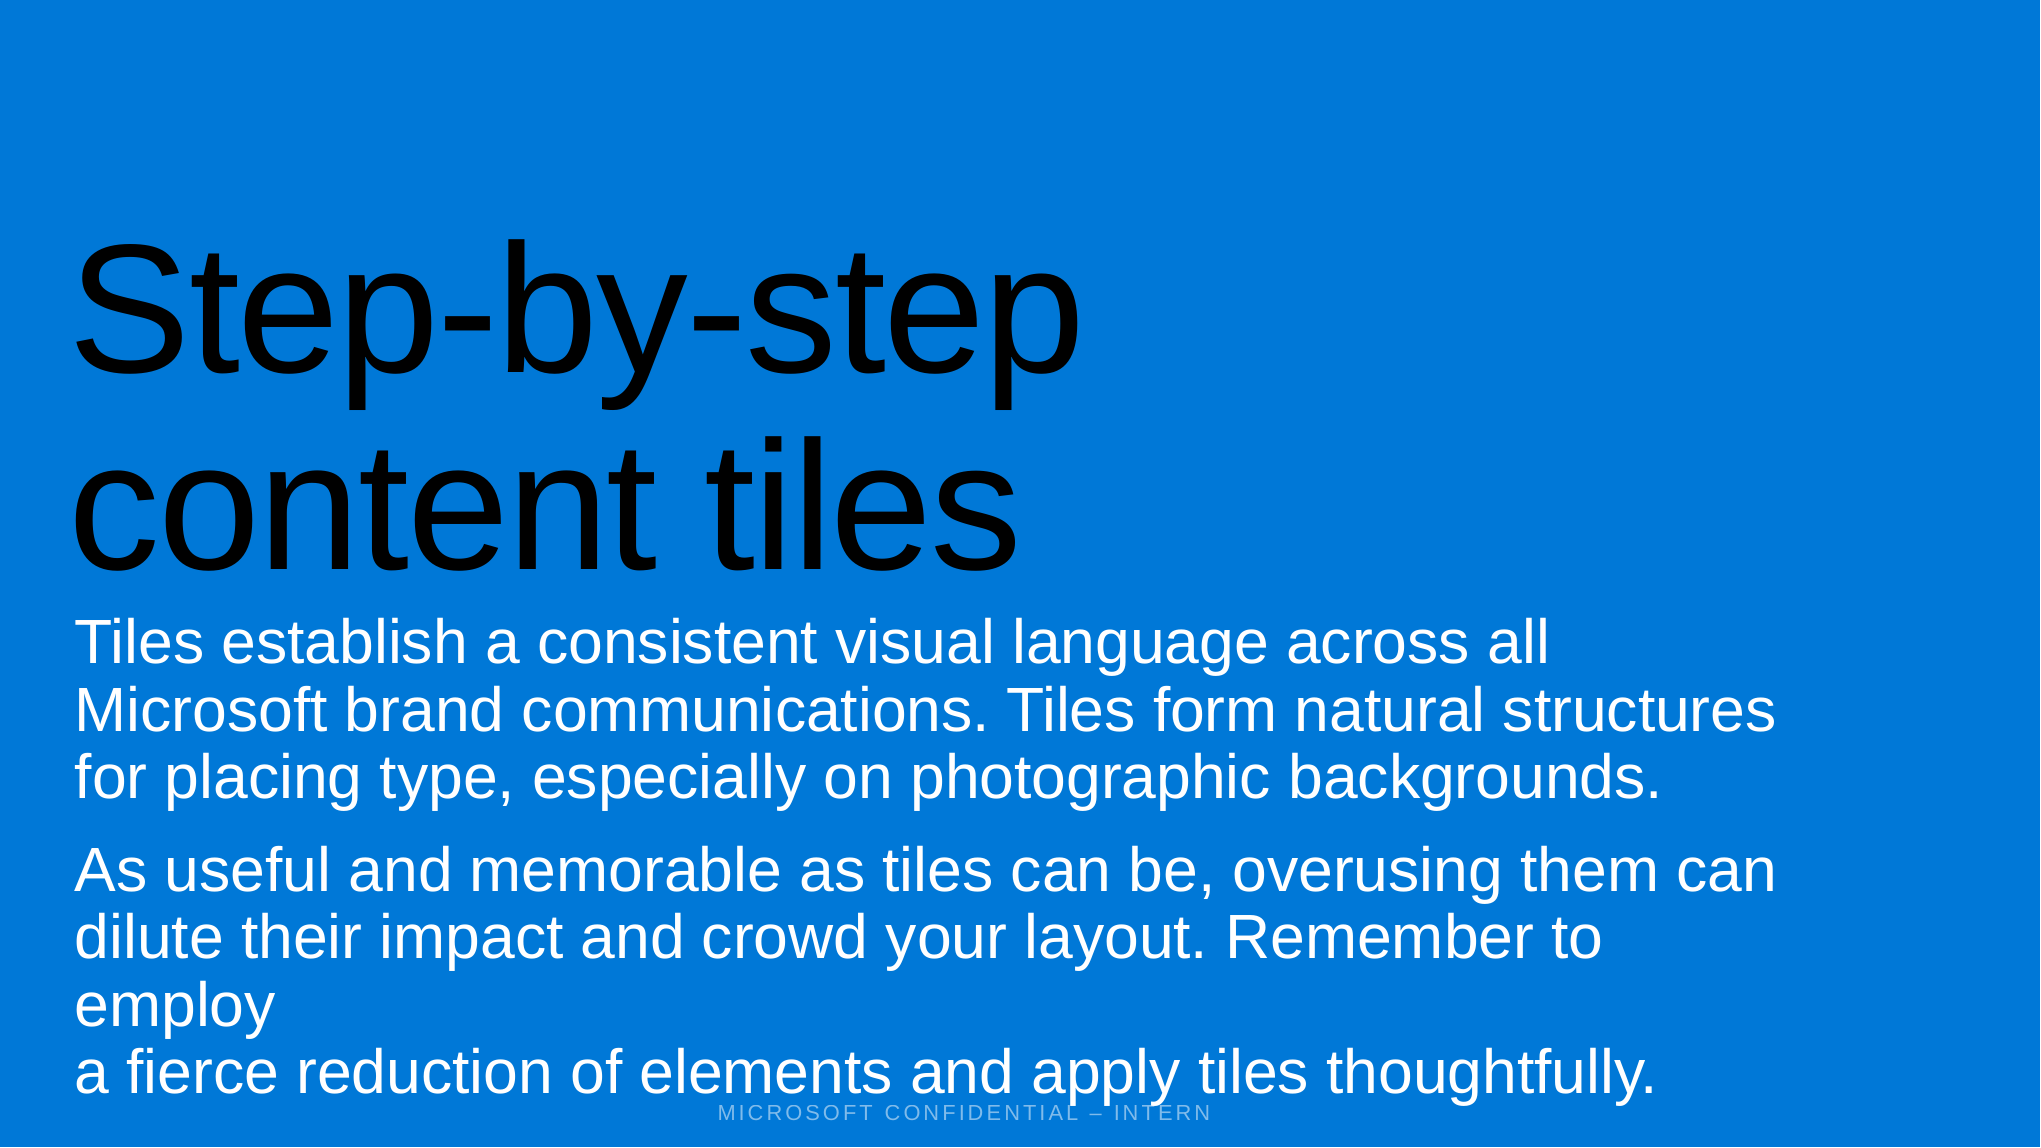

# Step-by-step content tiles
Tiles establish a consistent visual language across all
Microsoft brand communications. Tiles form natural structures
for placing type, especially on photographic backgrounds.
As useful and memorable as tiles can be, overusing them can
dilute their impact and crowd your layout. Remember to employ
a fierce reduction of elements and apply tiles thoughtfully.